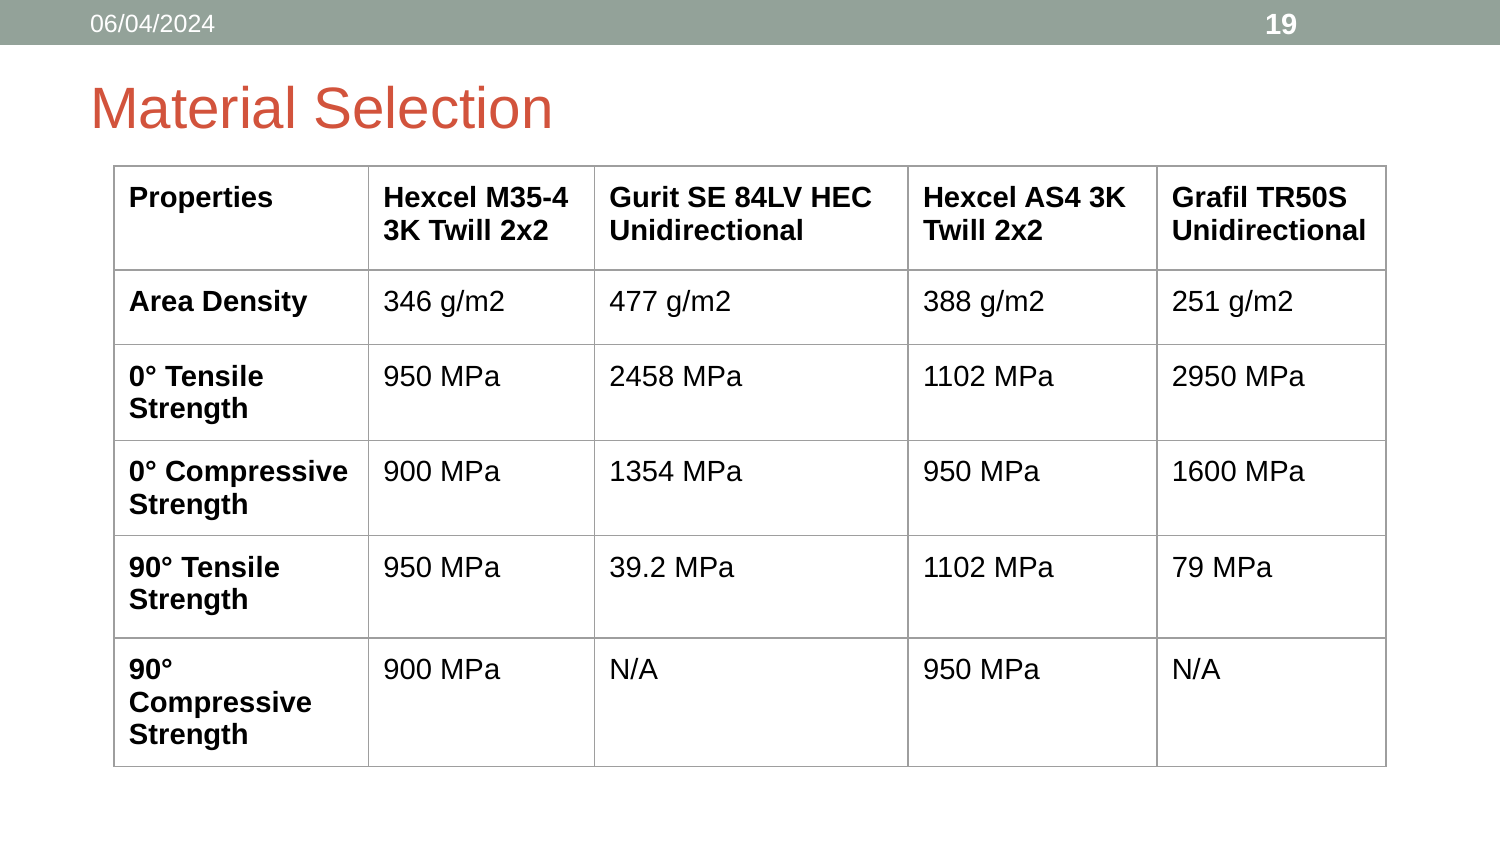

06/04/2024
19
# Material Selection
| Properties | Hexcel M35-4 3K Twill 2x2 | Gurit SE 84LV HEC Unidirectional | Hexcel AS4 3K Twill 2x2 | Grafil TR50S Unidirectional |
| --- | --- | --- | --- | --- |
| Area Density | 346 g/m2 | 477 g/m2 | 388 g/m2 | 251 g/m2 |
| 0° Tensile Strength | 950 MPa | 2458 MPa | 1102 MPa | 2950 MPa |
| 0° Compressive Strength | 900 MPa | 1354 MPa | 950 MPa | 1600 MPa |
| 90° Tensile Strength | 950 MPa | 39.2 MPa | 1102 MPa | 79 MPa |
| 90° Compressive Strength | 900 MPa | N/A | 950 MPa | N/A |